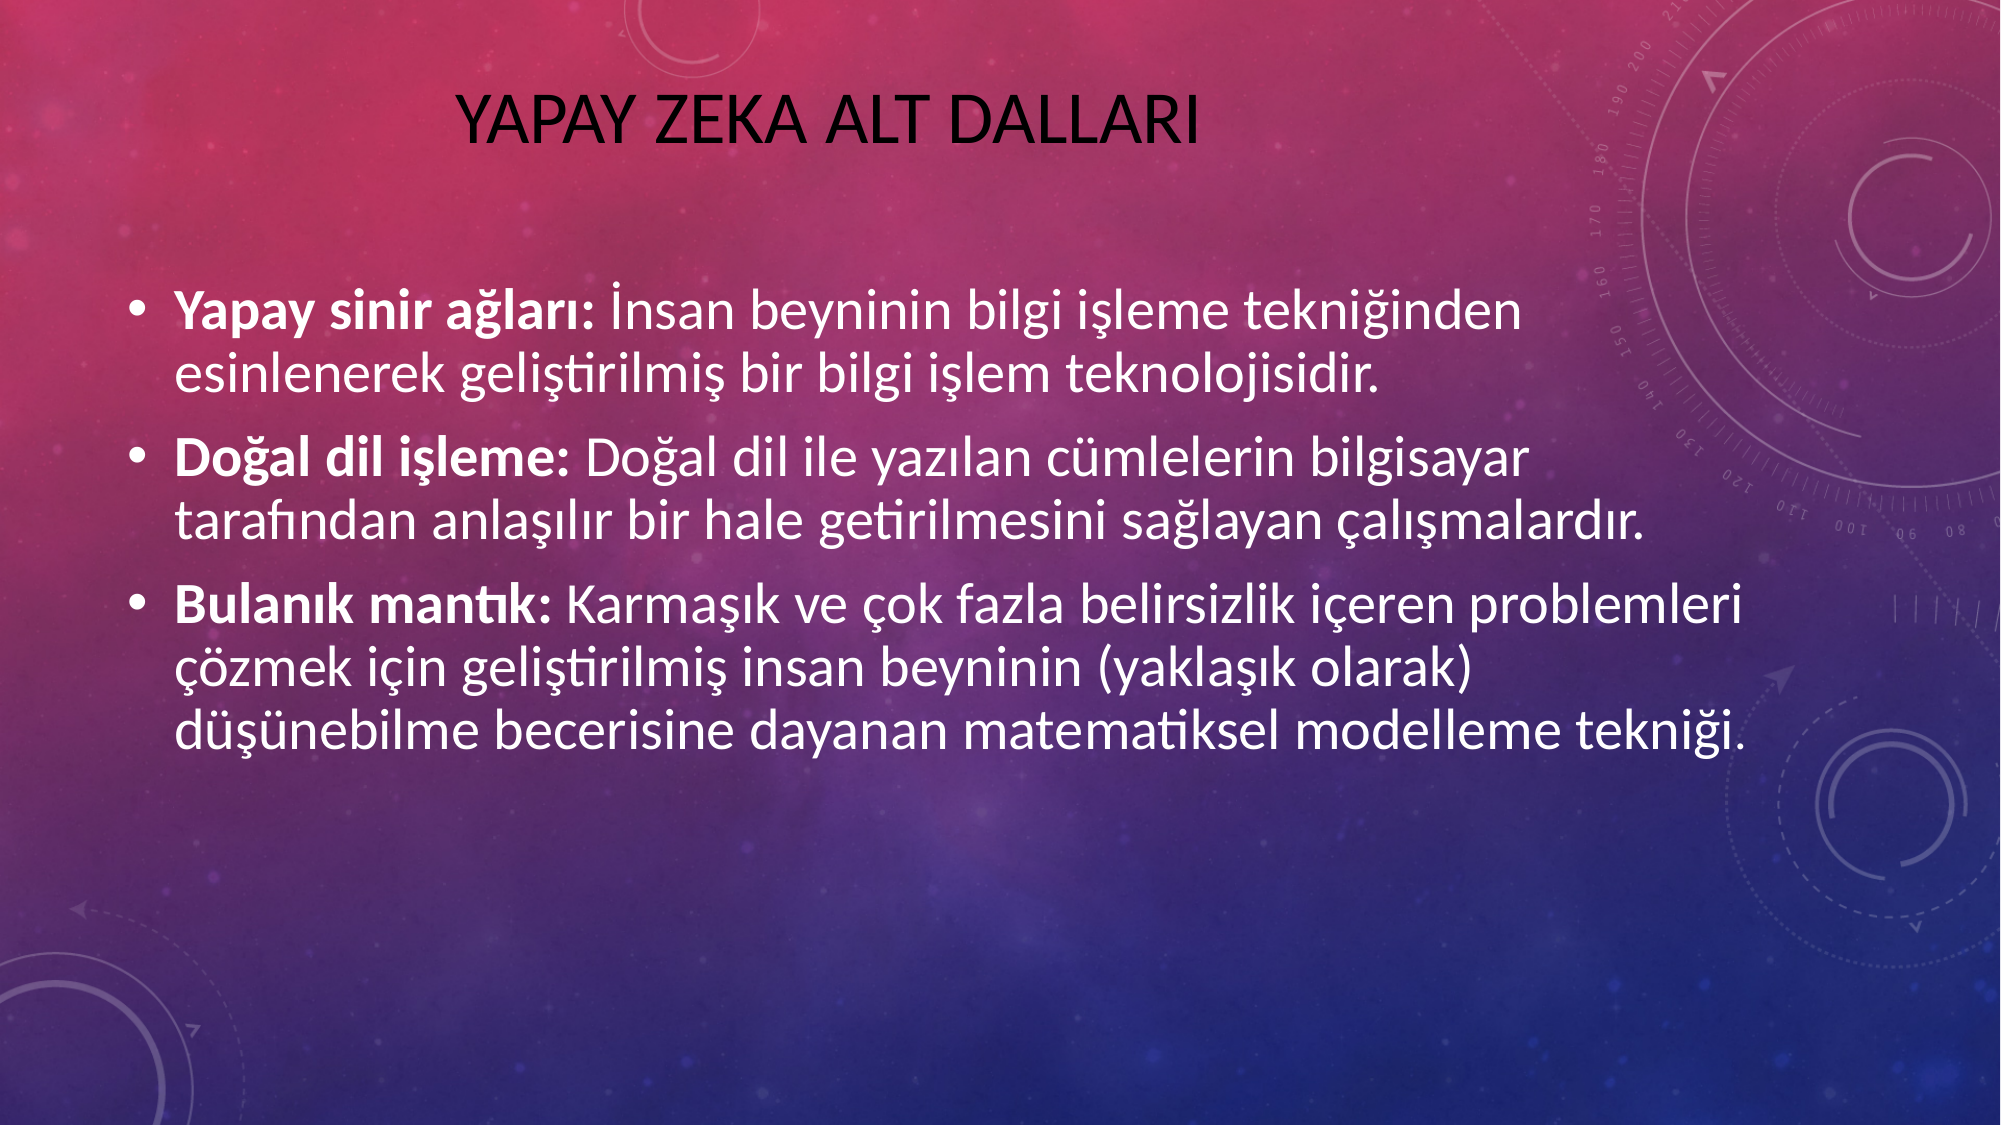

# YAPAY ZEKA ALT DALLARI
Yapay sinir ağları: İnsan beyninin bilgi işleme tekniğinden esinlenerek geliştirilmiş bir bilgi işlem teknolojisidir.
Doğal dil işleme: Doğal dil ile yazılan cümlelerin bilgisayar tarafından anlaşılır bir hale getirilmesini sağlayan çalışmalardır.
Bulanık mantık: Karmaşık ve çok fazla belirsizlik içeren problemleri çözmek için geliştirilmiş insan beyninin (yaklaşık olarak) düşünebilme becerisine dayanan matematiksel modelleme tekniği.